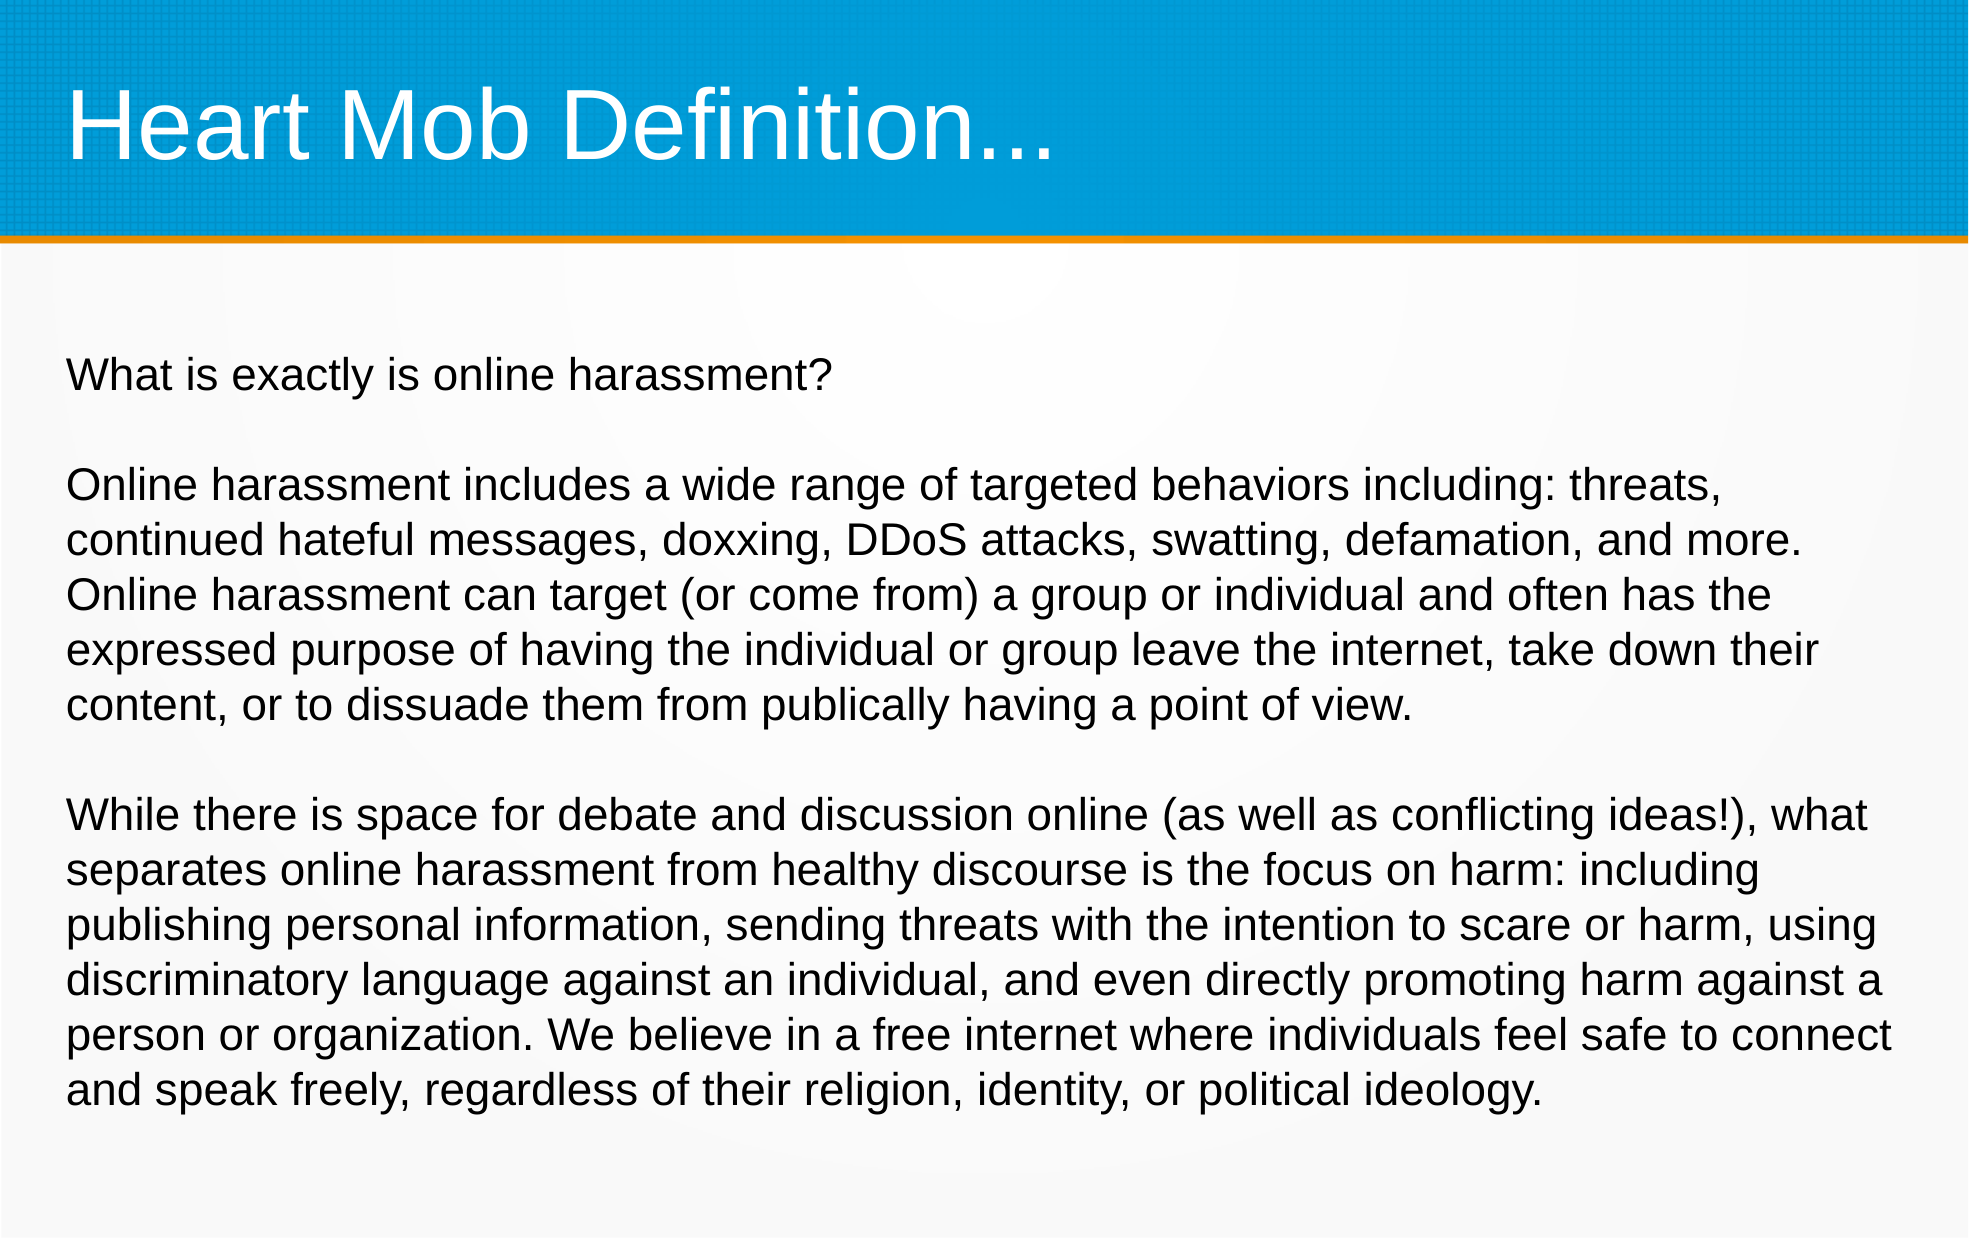

Heart Mob Definition...
What is exactly is online harassment?

Online harassment includes a wide range of targeted behaviors including: threats, continued hateful messages, doxxing, DDoS attacks, swatting, defamation, and more. Online harassment can target (or come from) a group or individual and often has the expressed purpose of having the individual or group leave the internet, take down their content, or to dissuade them from publically having a point of view.

While there is space for debate and discussion online (as well as conflicting ideas!), what separates online harassment from healthy discourse is the focus on harm: including publishing personal information, sending threats with the intention to scare or harm, using discriminatory language against an individual, and even directly promoting harm against a person or organization. We believe in a free internet where individuals feel safe to connect and speak freely, regardless of their religion, identity, or political ideology.